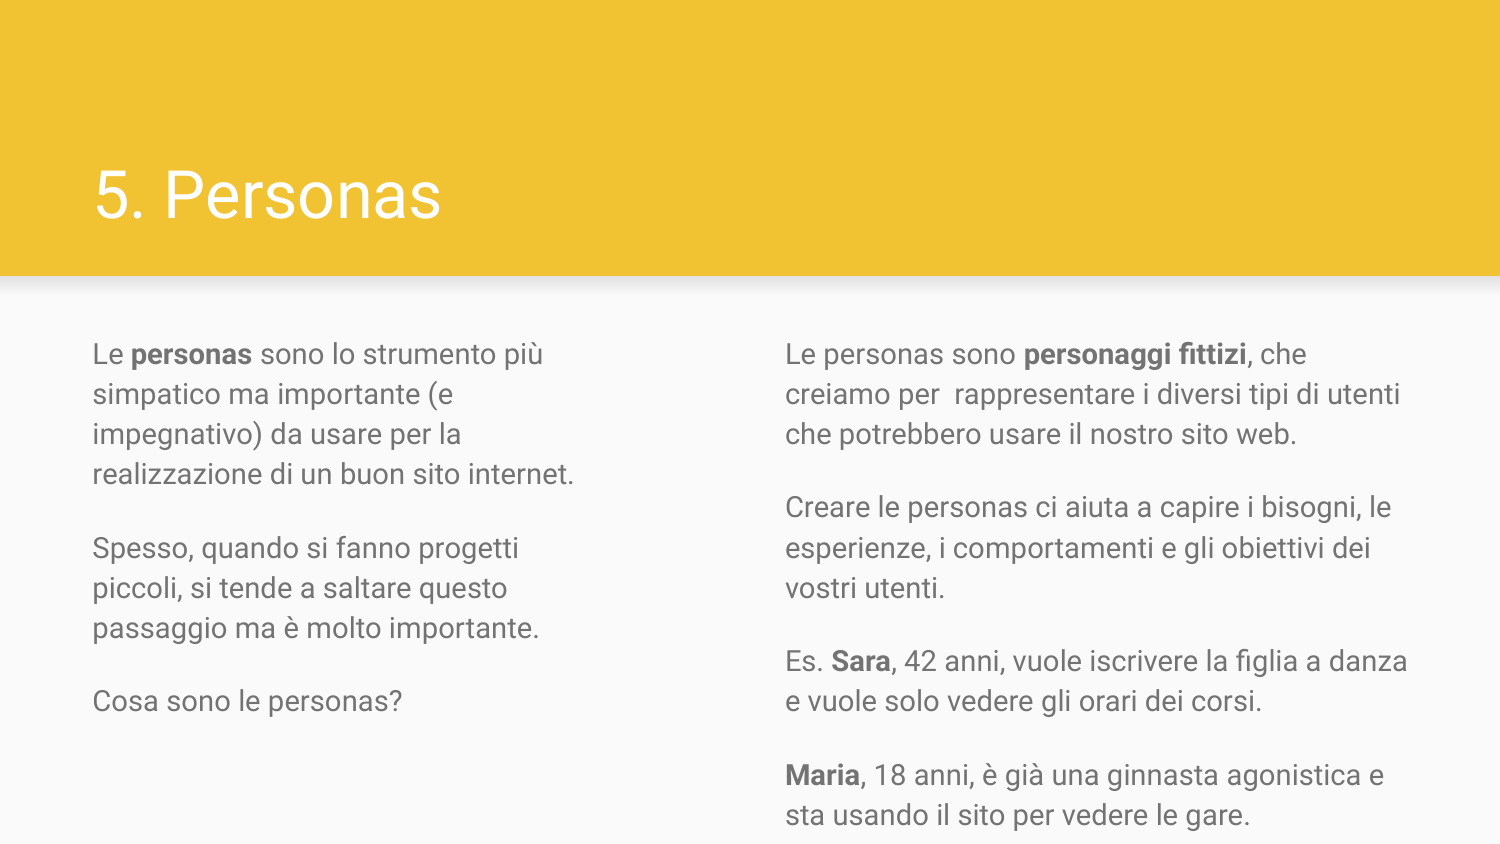

# 5. Personas
Le personas sono lo strumento più simpatico ma importante (e impegnativo) da usare per la realizzazione di un buon sito internet.
Spesso, quando si fanno progetti piccoli, si tende a saltare questo passaggio ma è molto importante.
Cosa sono le personas?
Le personas sono personaggi fittizi, che creiamo per  rappresentare i diversi tipi di utenti che potrebbero usare il nostro sito web.
Creare le personas ci aiuta a capire i bisogni, le esperienze, i comportamenti e gli obiettivi dei vostri utenti.
Es. Sara, 42 anni, vuole iscrivere la figlia a danza e vuole solo vedere gli orari dei corsi.
Maria, 18 anni, è già una ginnasta agonistica e sta usando il sito per vedere le gare.